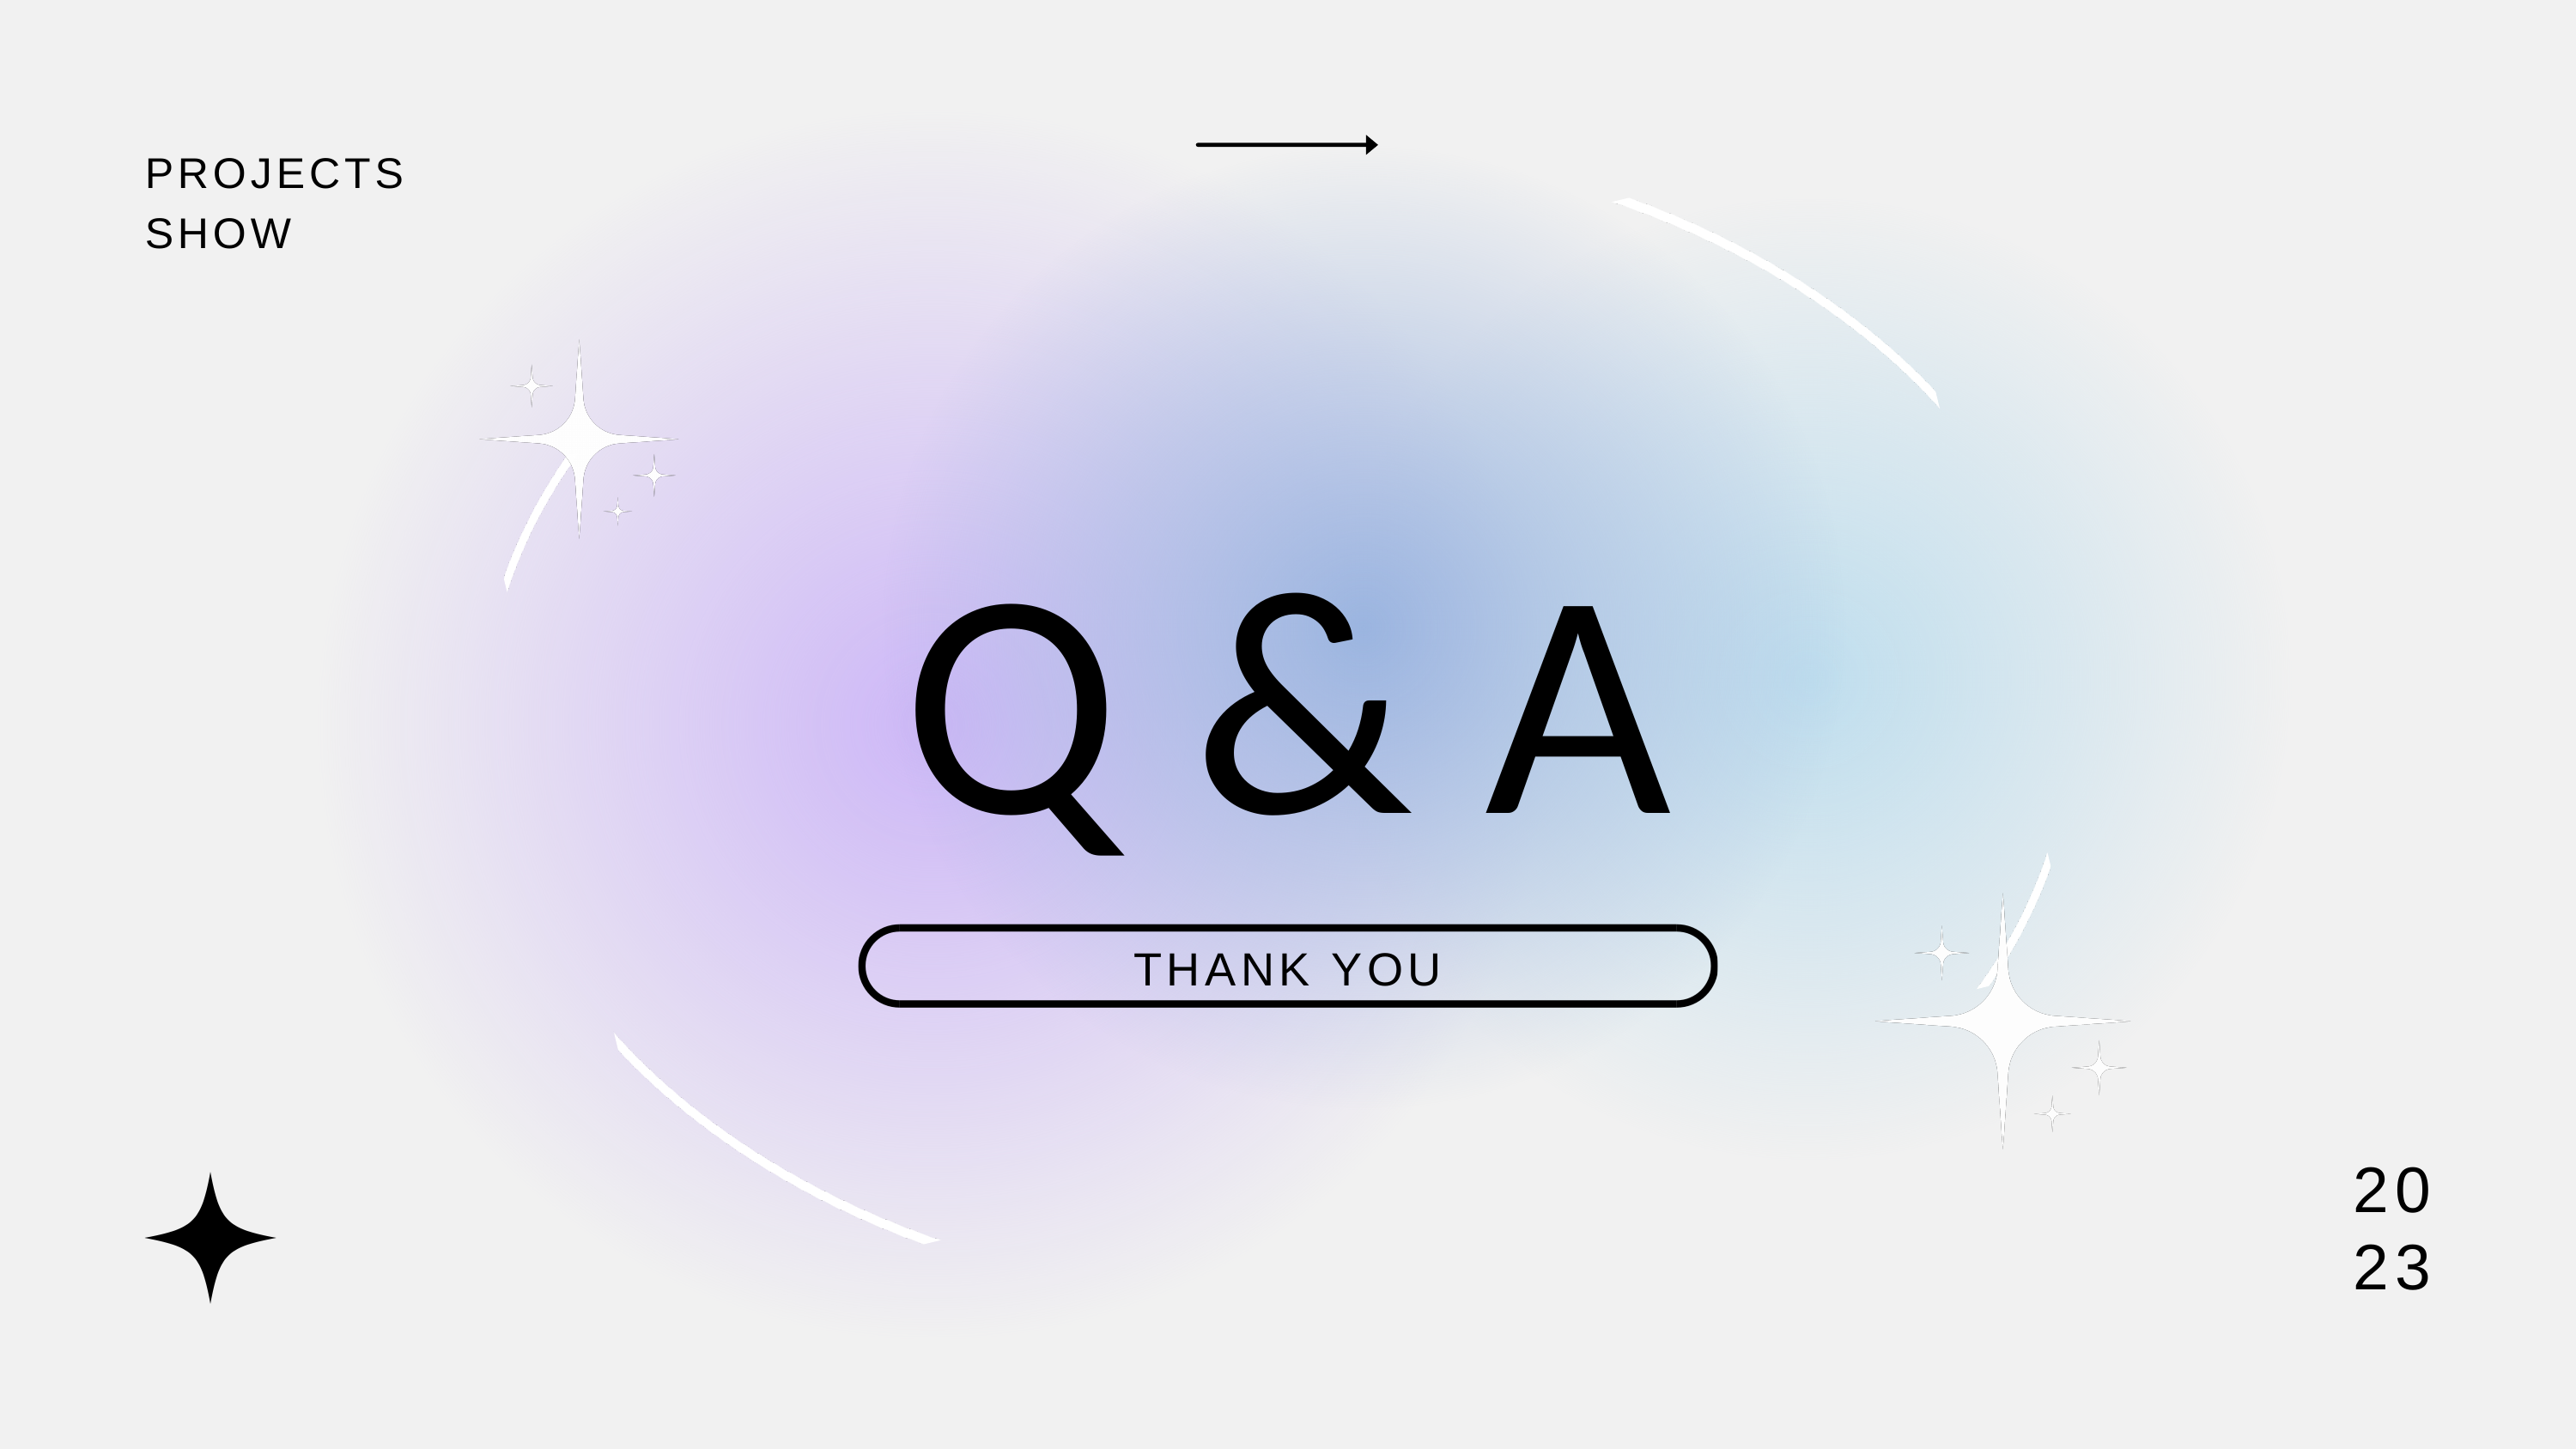

PROJECTS SHOW

Q & A

THANK YOU
20
23